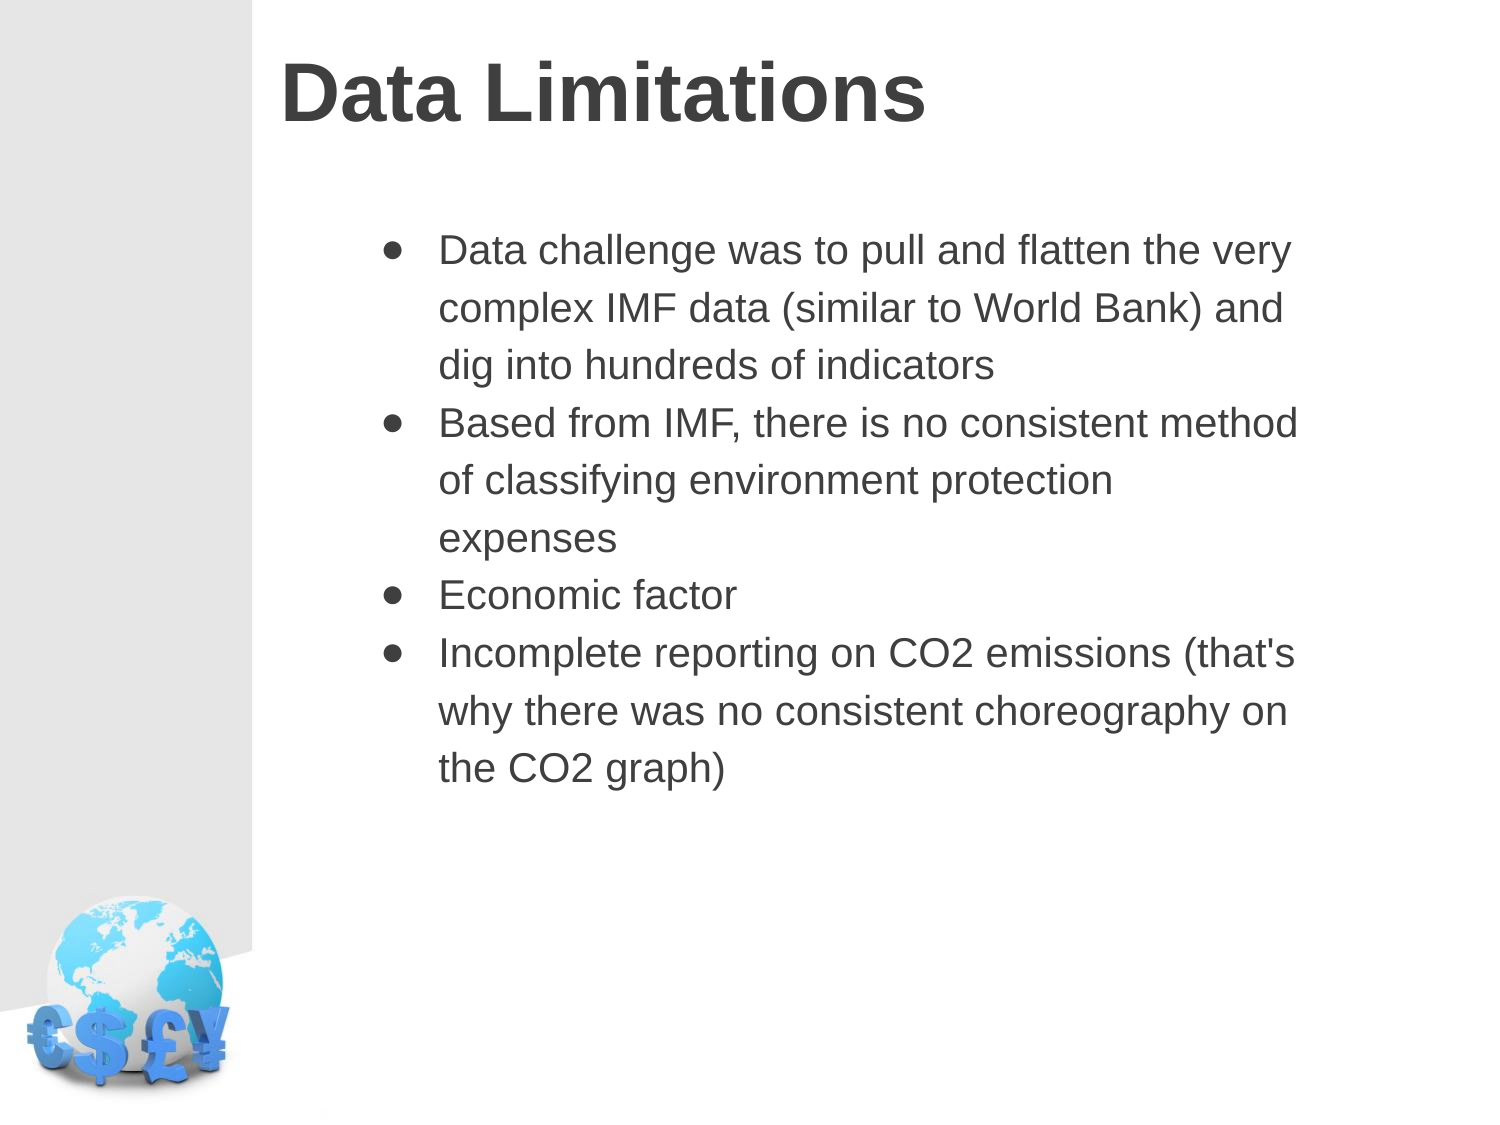

# Data Limitations
Data challenge was to pull and flatten the very complex IMF data (similar to World Bank) and dig into hundreds of indicators
Based from IMF, there is no consistent method of classifying environment protection expenses
Economic factor
Incomplete reporting on CO2 emissions (that's why there was no consistent choreography on the CO2 graph)